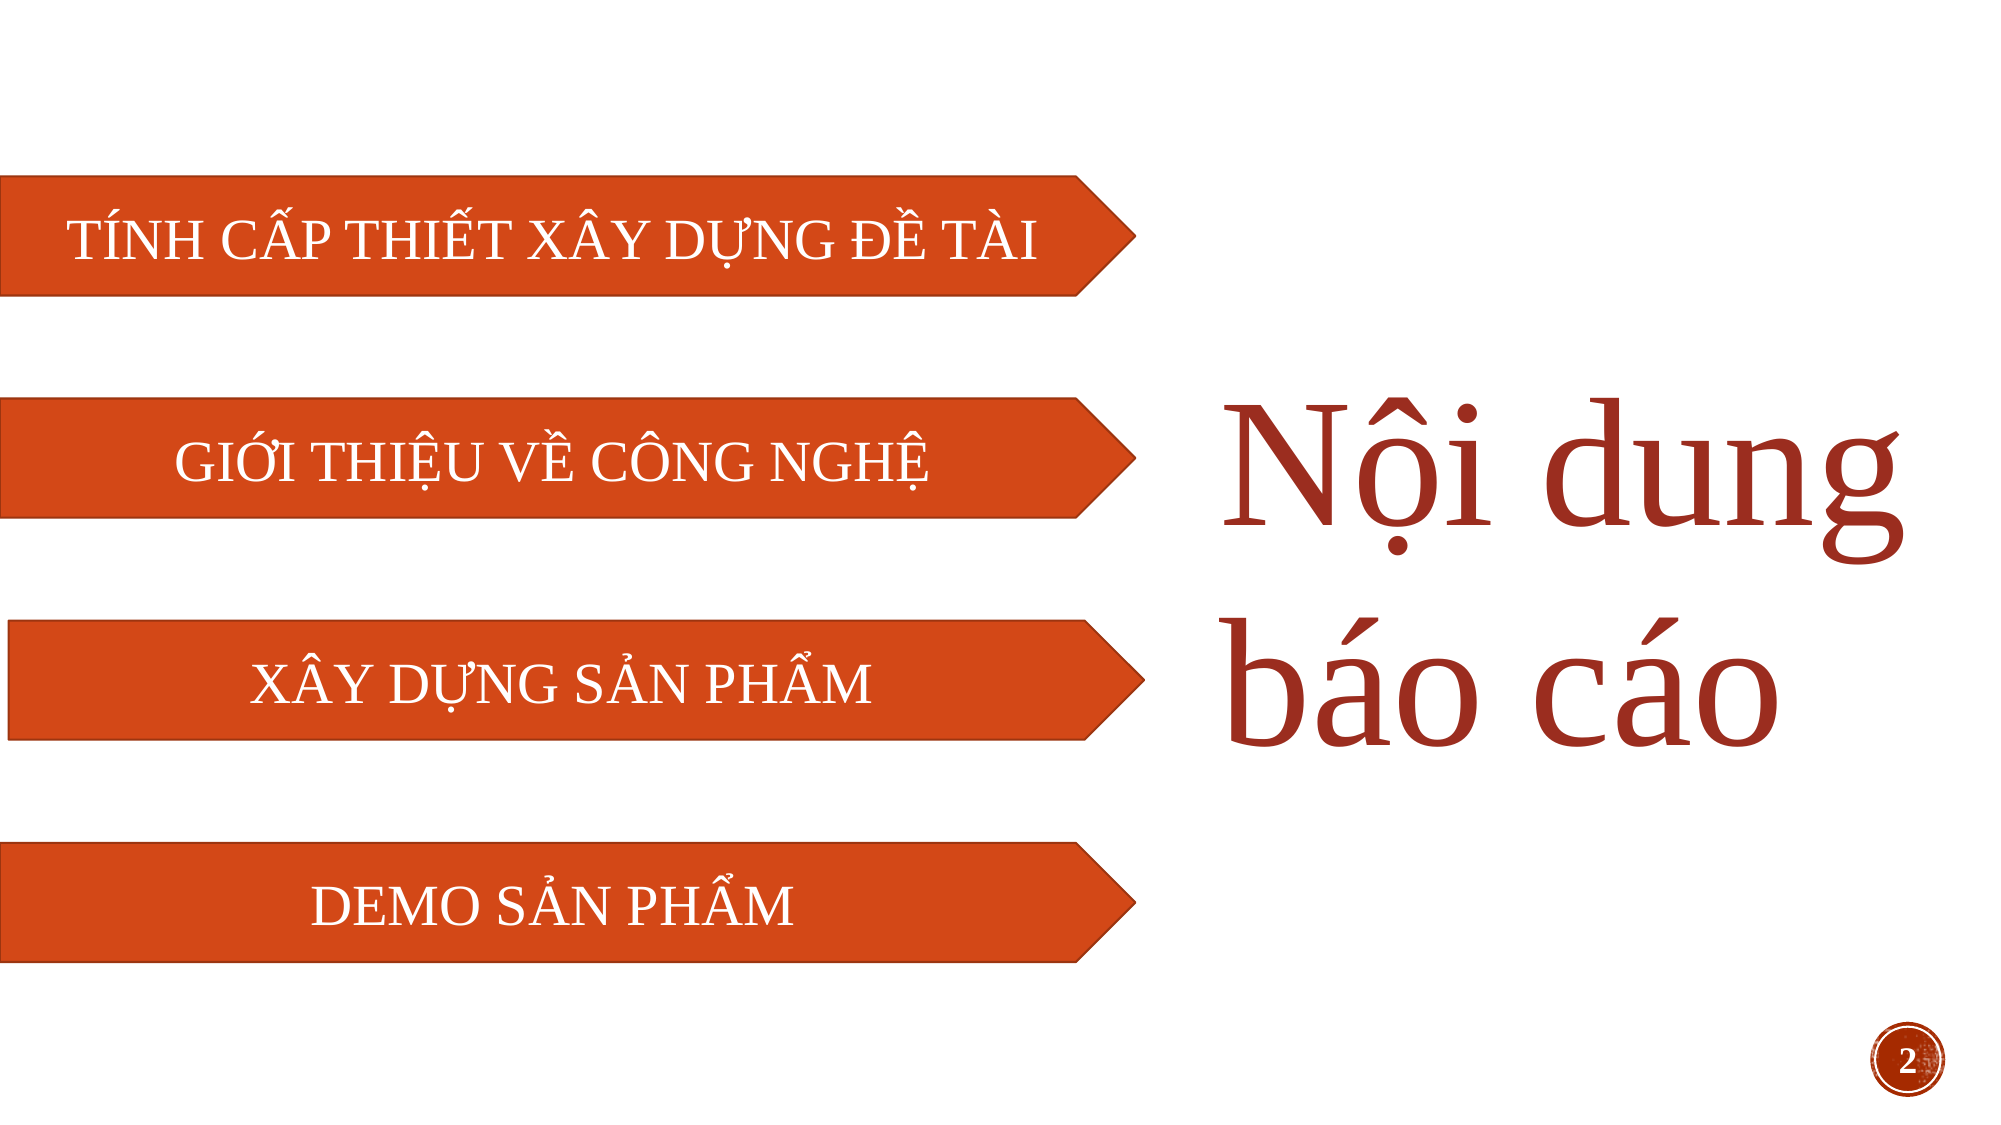

TÍNH CẤP THIẾT XÂY DỰNG ĐỀ TÀI
Nội dung báo cáo
GIỚI THIỆU VỀ CÔNG NGHỆ
XÂY DỰNG SẢN PHẨM
DEMO SẢN PHẨM
2